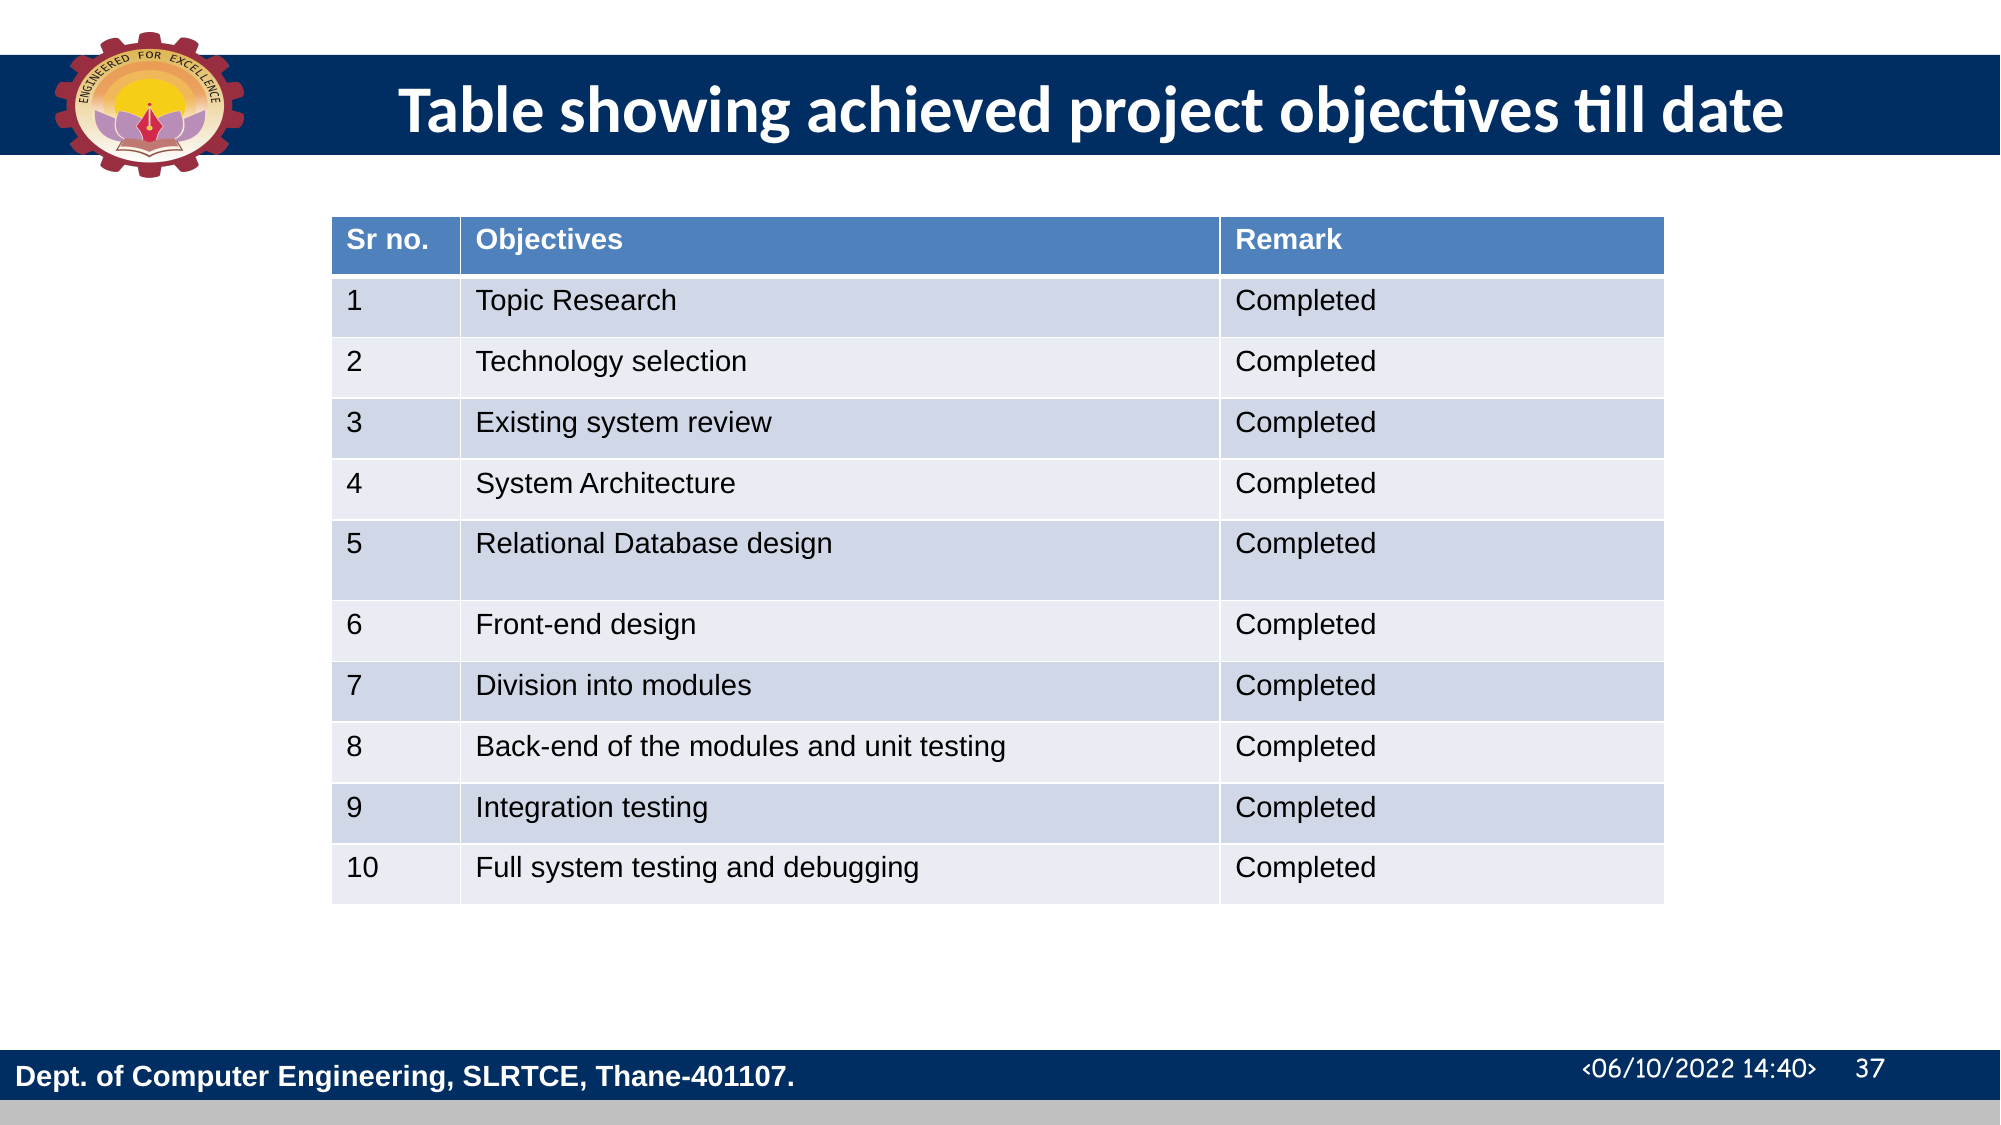

# Table showing achieved project objectives till date
| Sr no. | Objectives | Remark |
| --- | --- | --- |
| 1 | Topic Research | Completed |
| 2 | Technology selection | Completed |
| 3 | Existing system review | Completed |
| 4 | System Architecture | Completed |
| 5 | Relational Database design | Completed |
| 6 | Front-end design | Completed |
| 7 | Division into modules | Completed |
| 8 | Back-end of the modules and unit testing | Completed |
| 9 | Integration testing | Completed |
| 10 | Full system testing and debugging | Completed |

<06/10/2022 14:40>     37